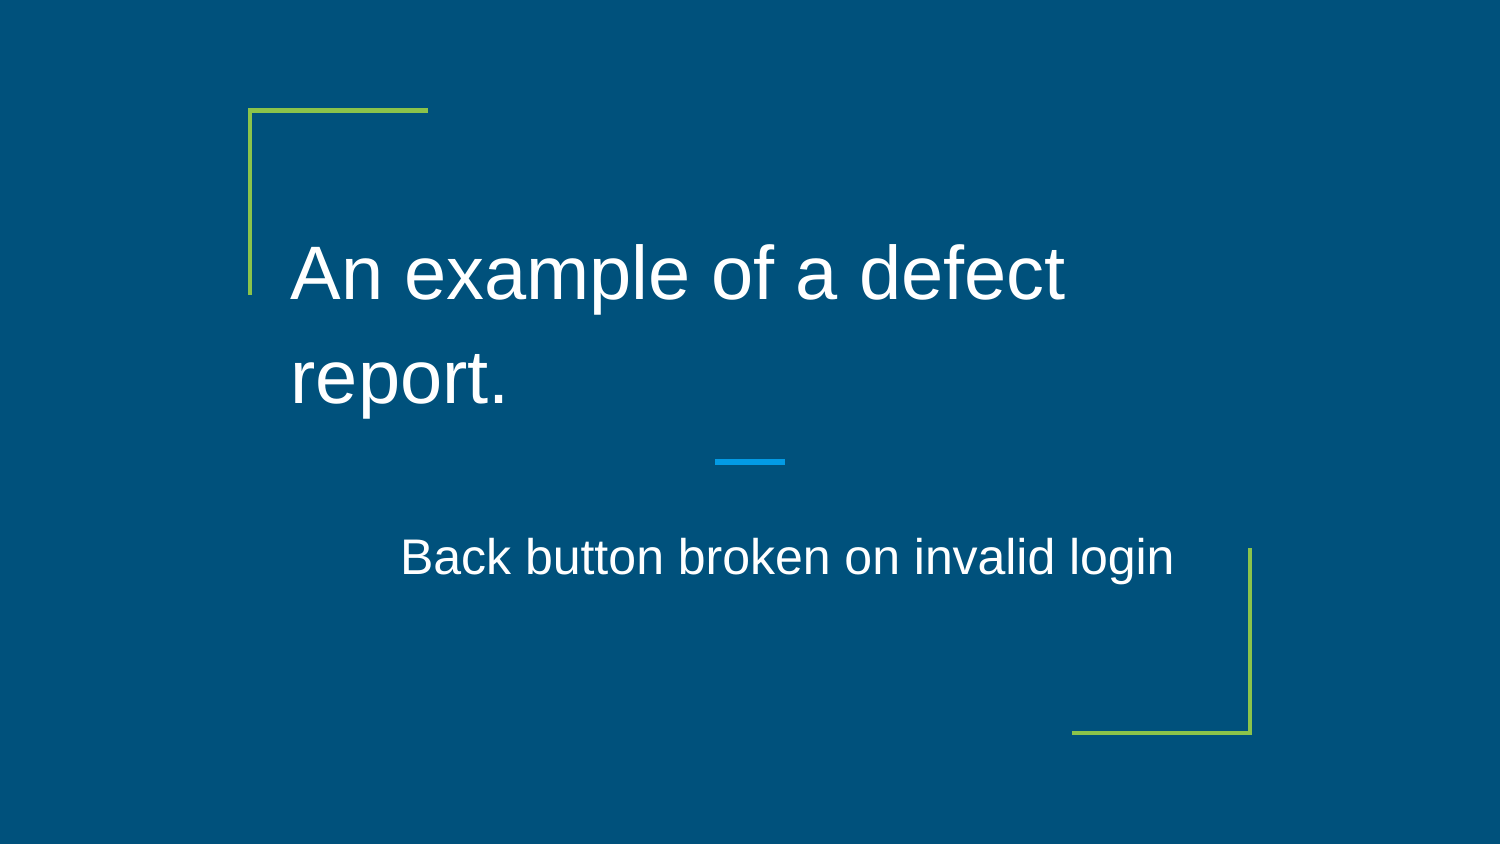

# An example of a defect report.

Back button broken on invalid login